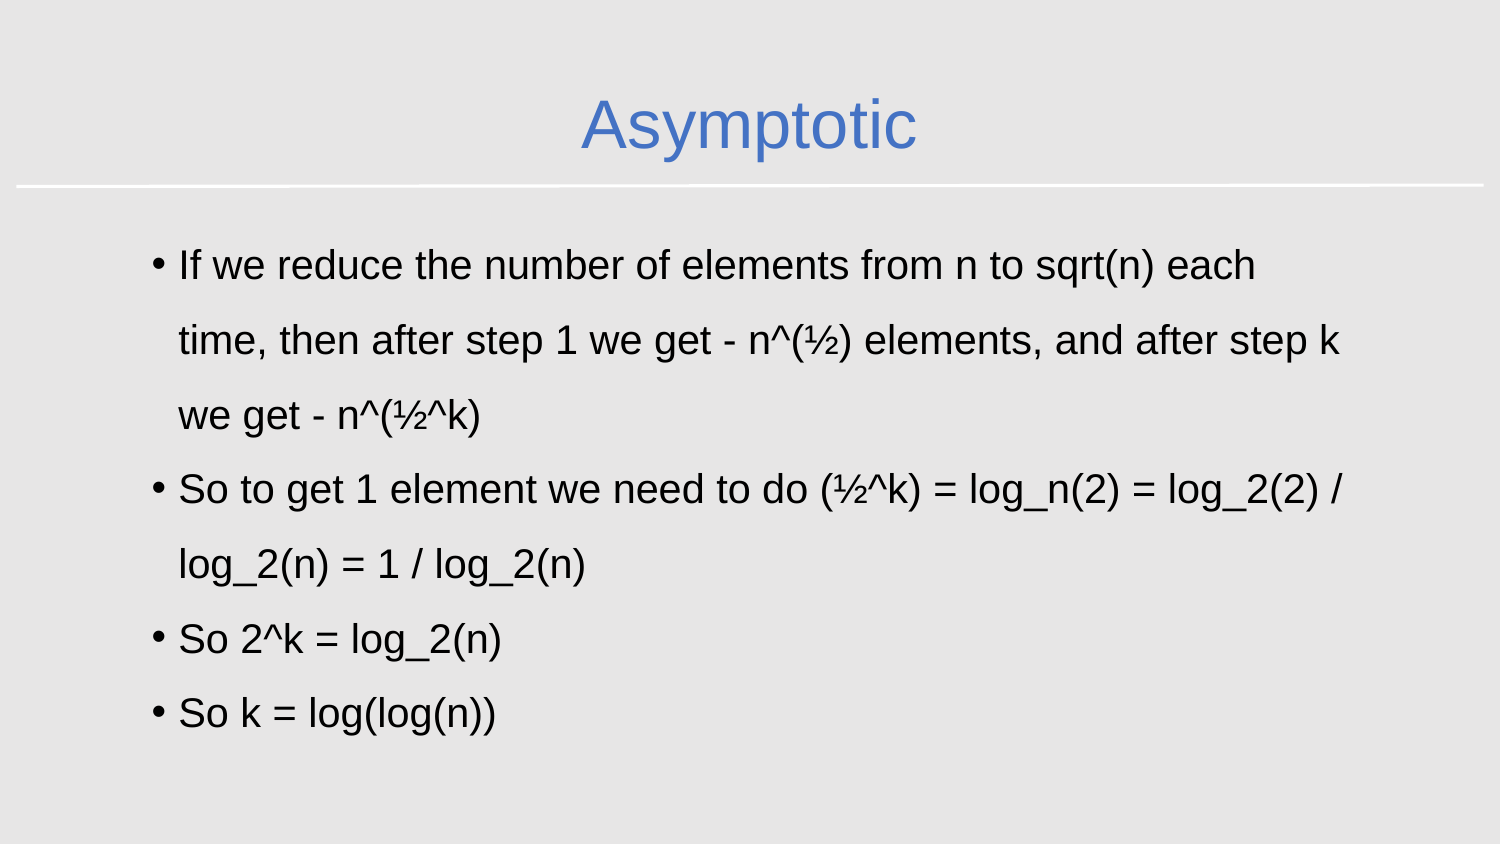

# Asymptotic
If we reduce the number of elements from n to sqrt(n) each time, then after step 1 we get - n^(½) elements, and after step k we get - n^(½^k)
So to get 1 element we need to do (½^k) = log_n(2) = log_2(2) / log_2(n) = 1 / log_2(n)
So 2^k = log_2(n)
So k = log(log(n))